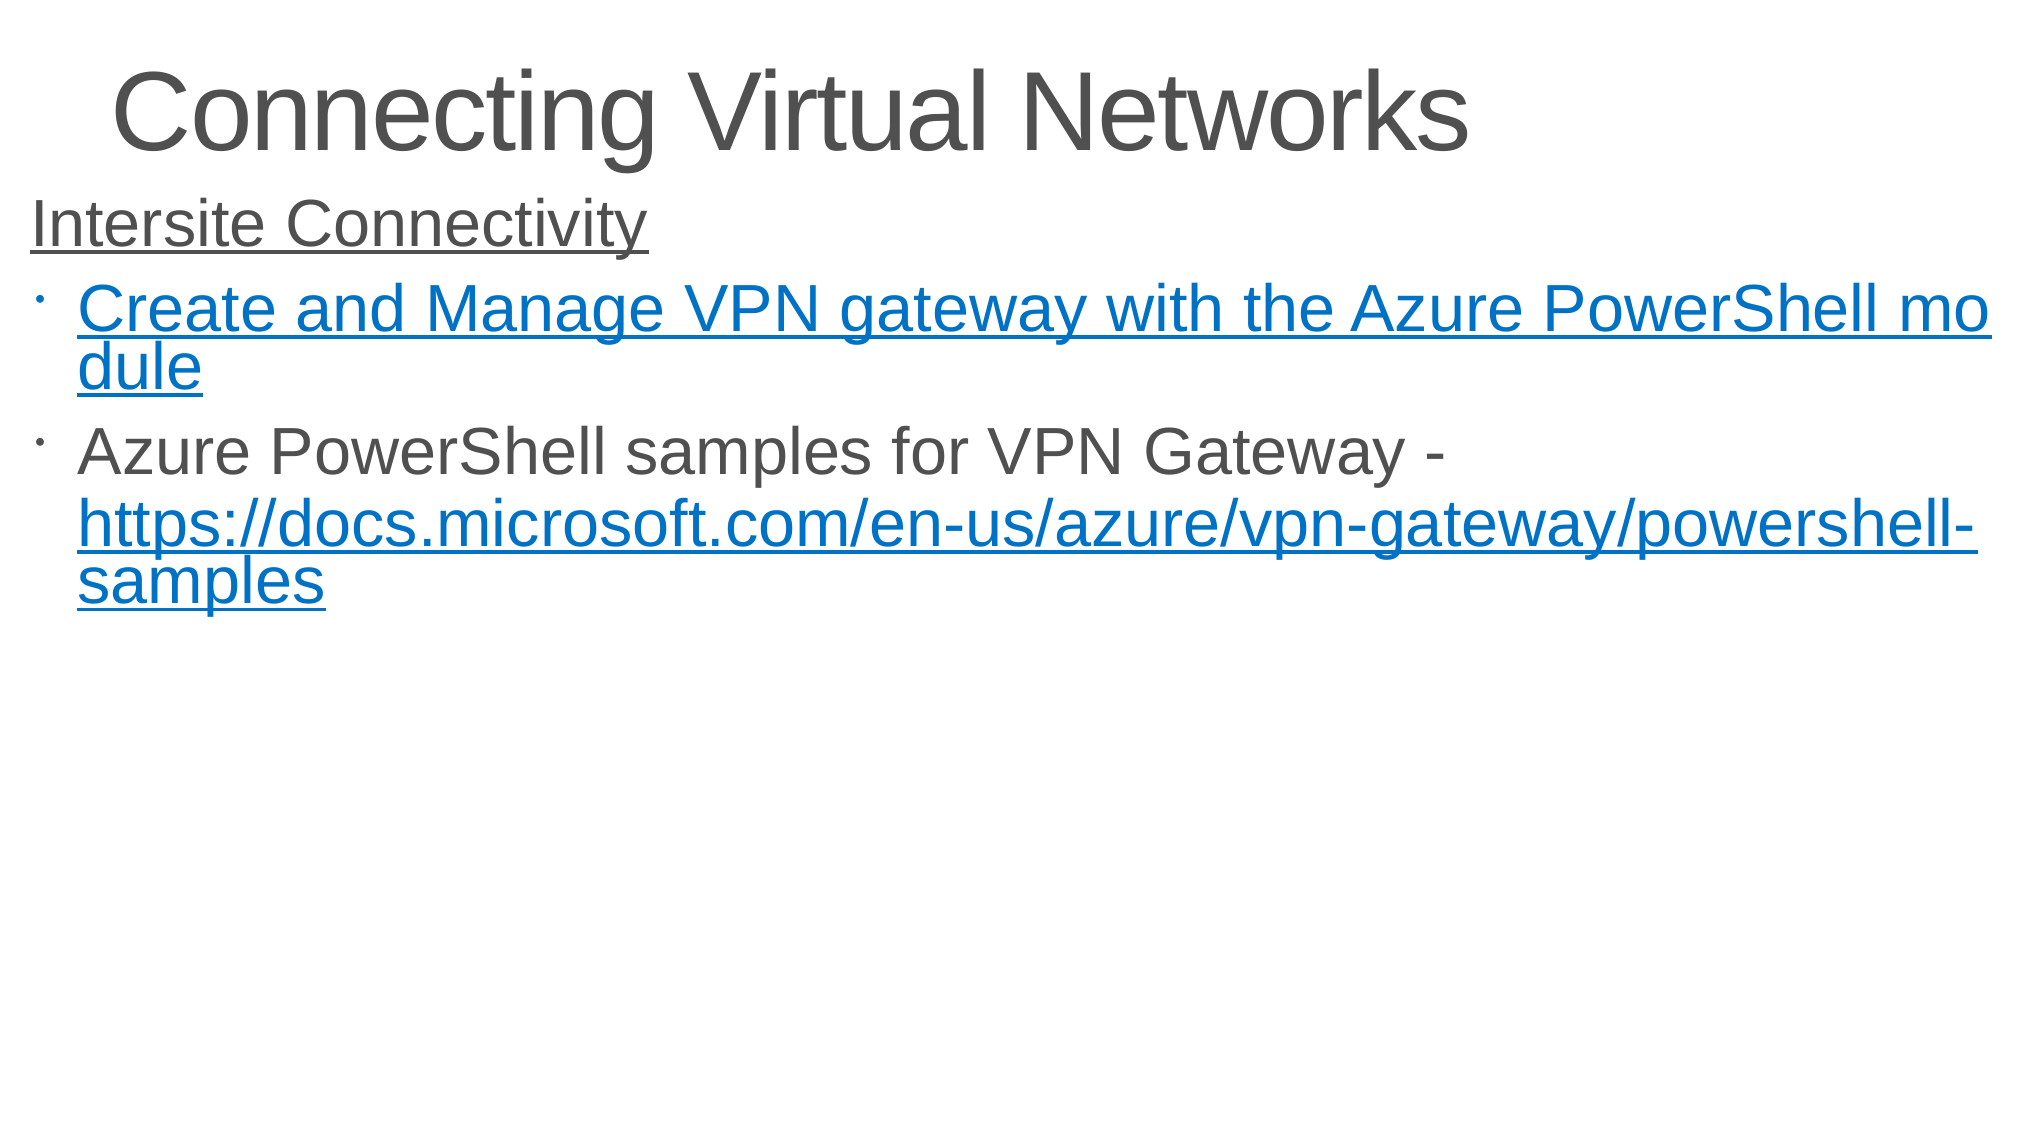

# Connecting Virtual Networks
Intersite Connectivity
Create and Manage VPN gateway with the Azure PowerShell module
Azure PowerShell samples for VPN Gateway - https://docs.microsoft.com/en-us/azure/vpn-gateway/powershell-samples